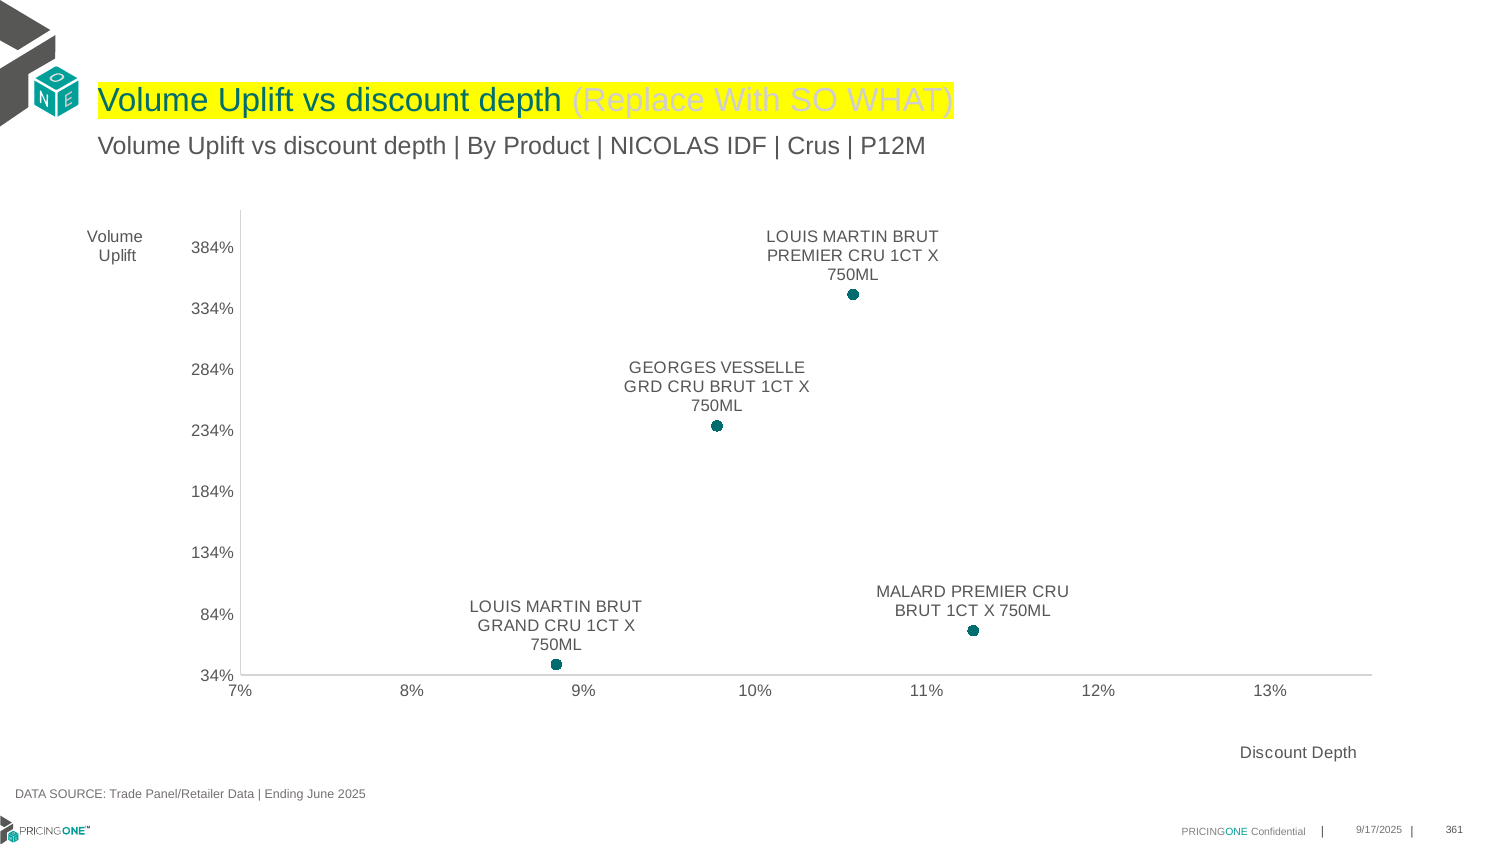

# Volume Uplift vs discount depth (Replace With SO WHAT)
Volume Uplift vs discount depth | By Product | NICOLAS IDF | Crus | P12M

### Chart

| Category | Scatter |
|---|---|
DATA SOURCE: Trade Panel/Retailer Data | Ending June 2025

9/17/2025
361